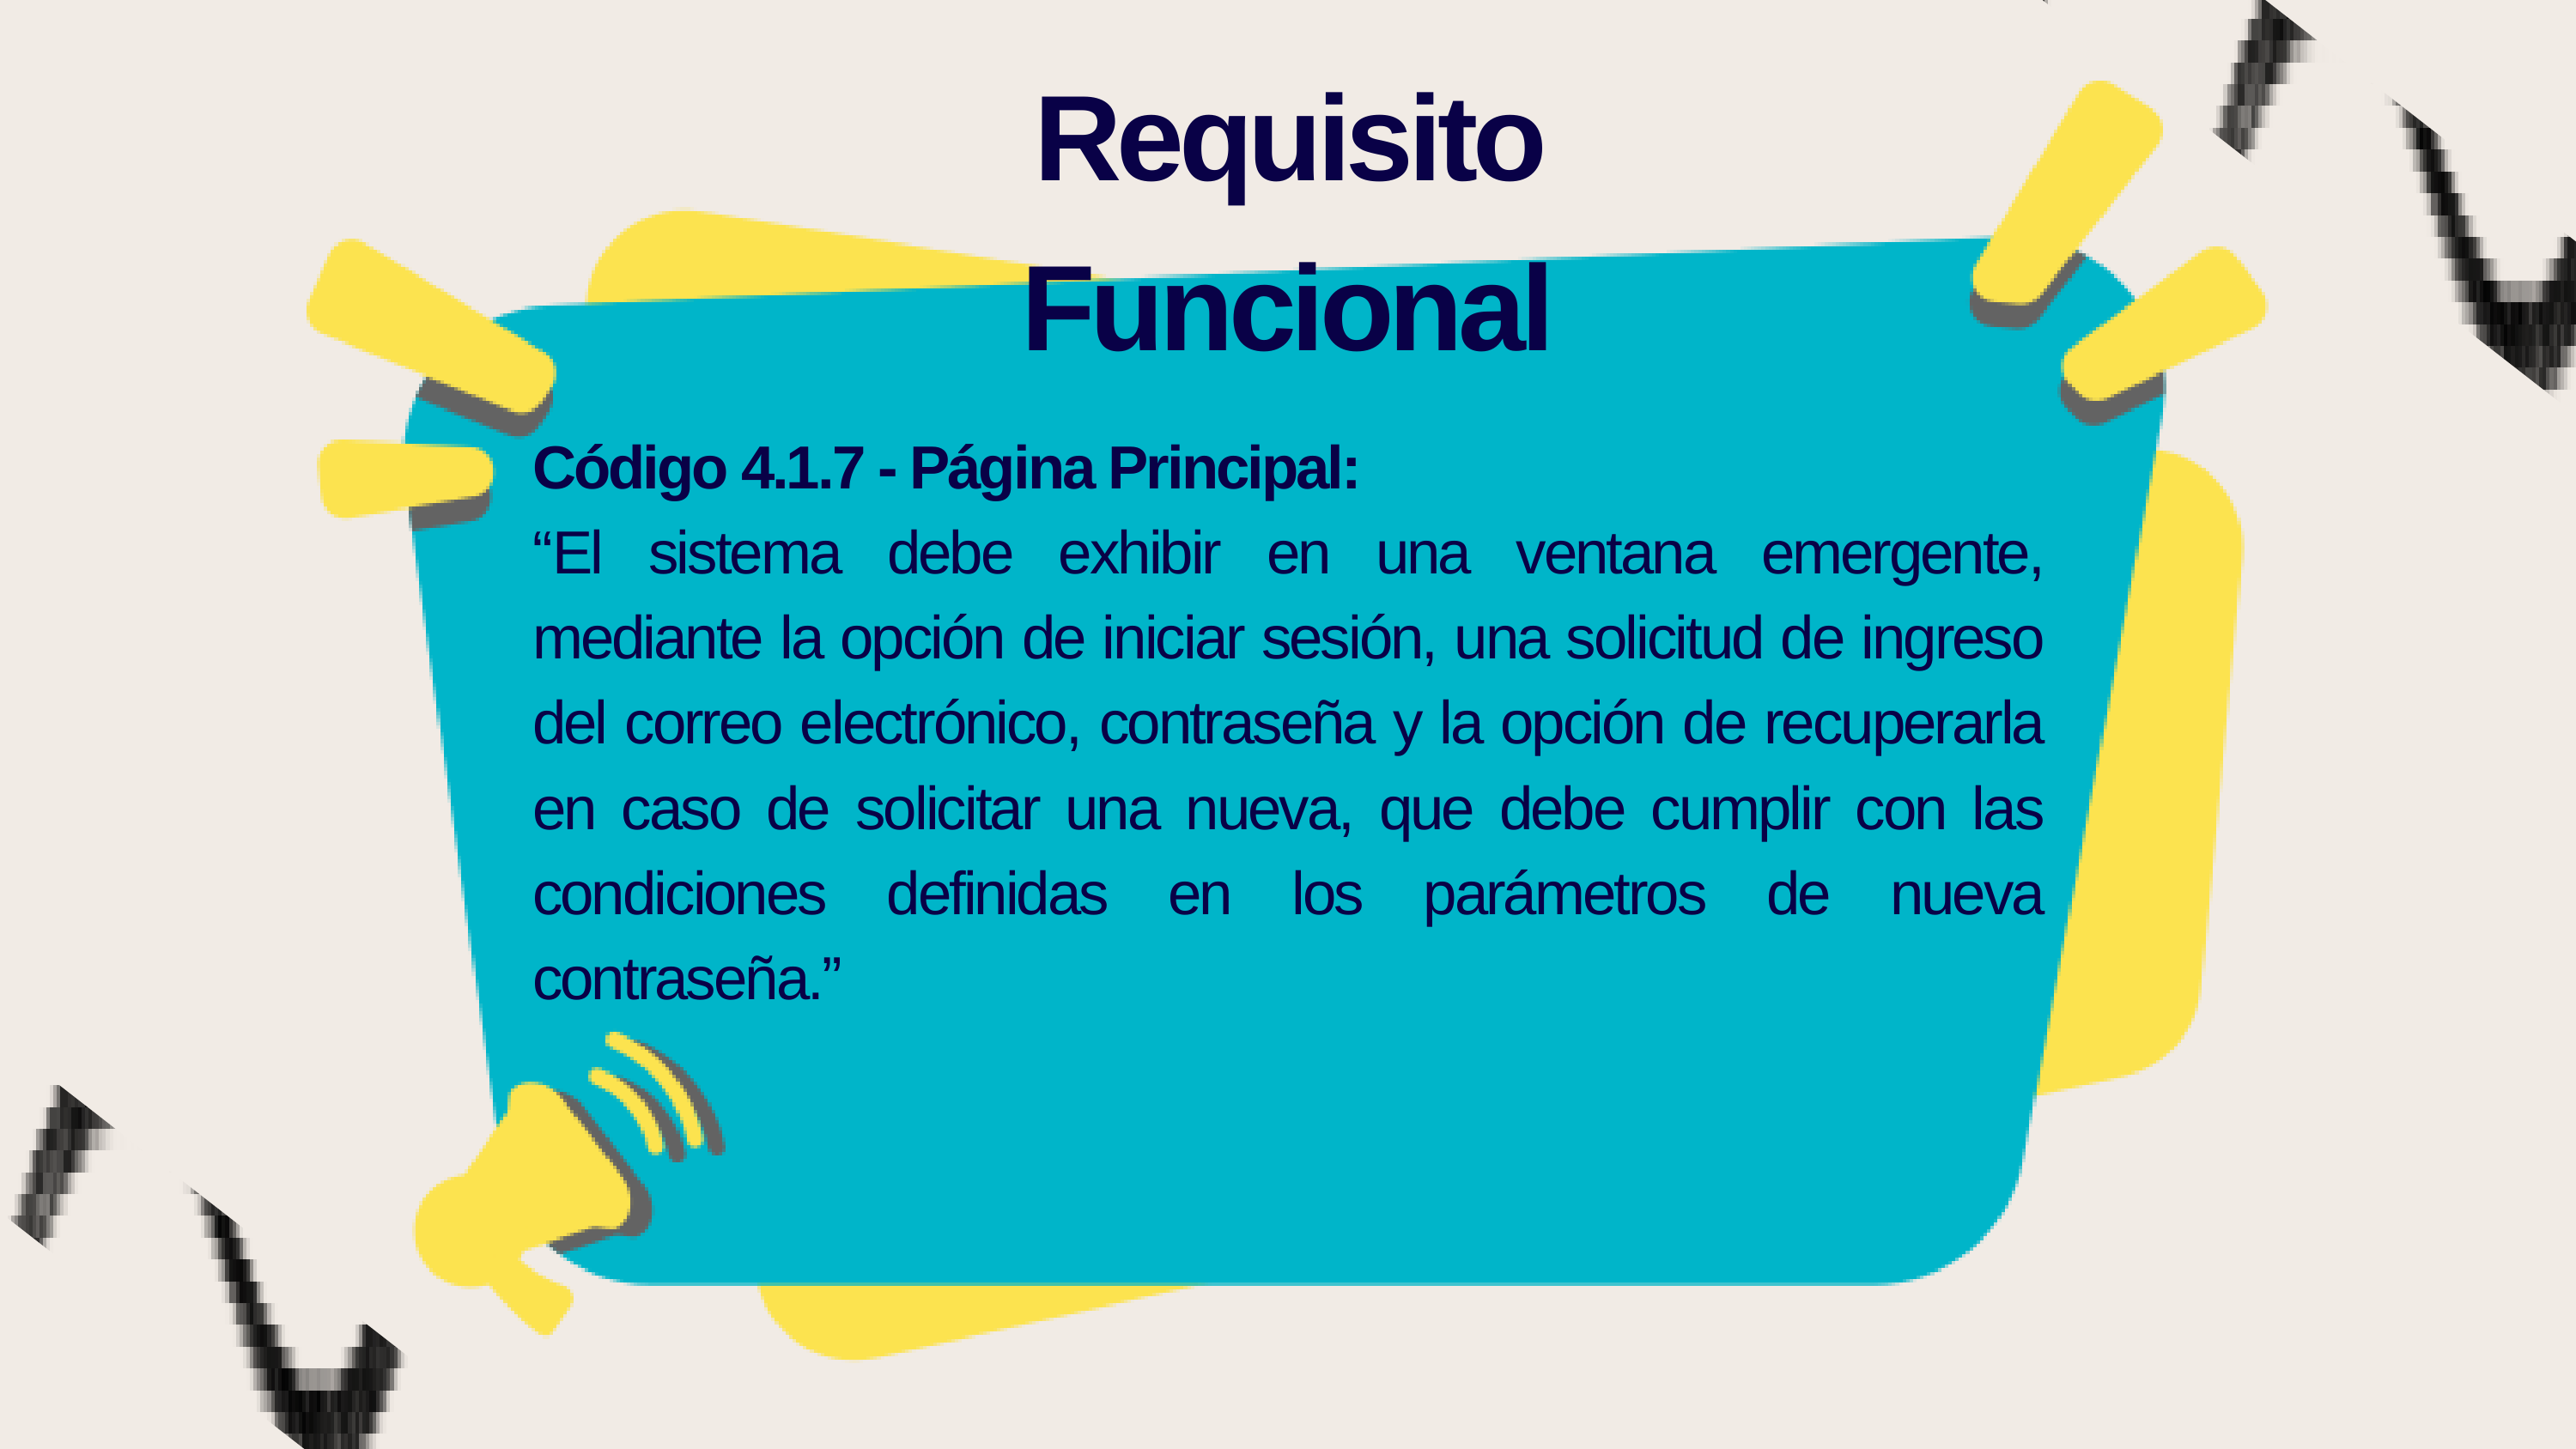

Requisito Funcional

Código 4.1.7 - Página Principal:
“El sistema debe exhibir en una ventana emergente, mediante la opción de iniciar sesión, una solicitud de ingreso del correo electrónico, contraseña y la opción de recuperarla en caso de solicitar una nueva, que debe cumplir con las condiciones definidas en los parámetros de nueva contraseña.”